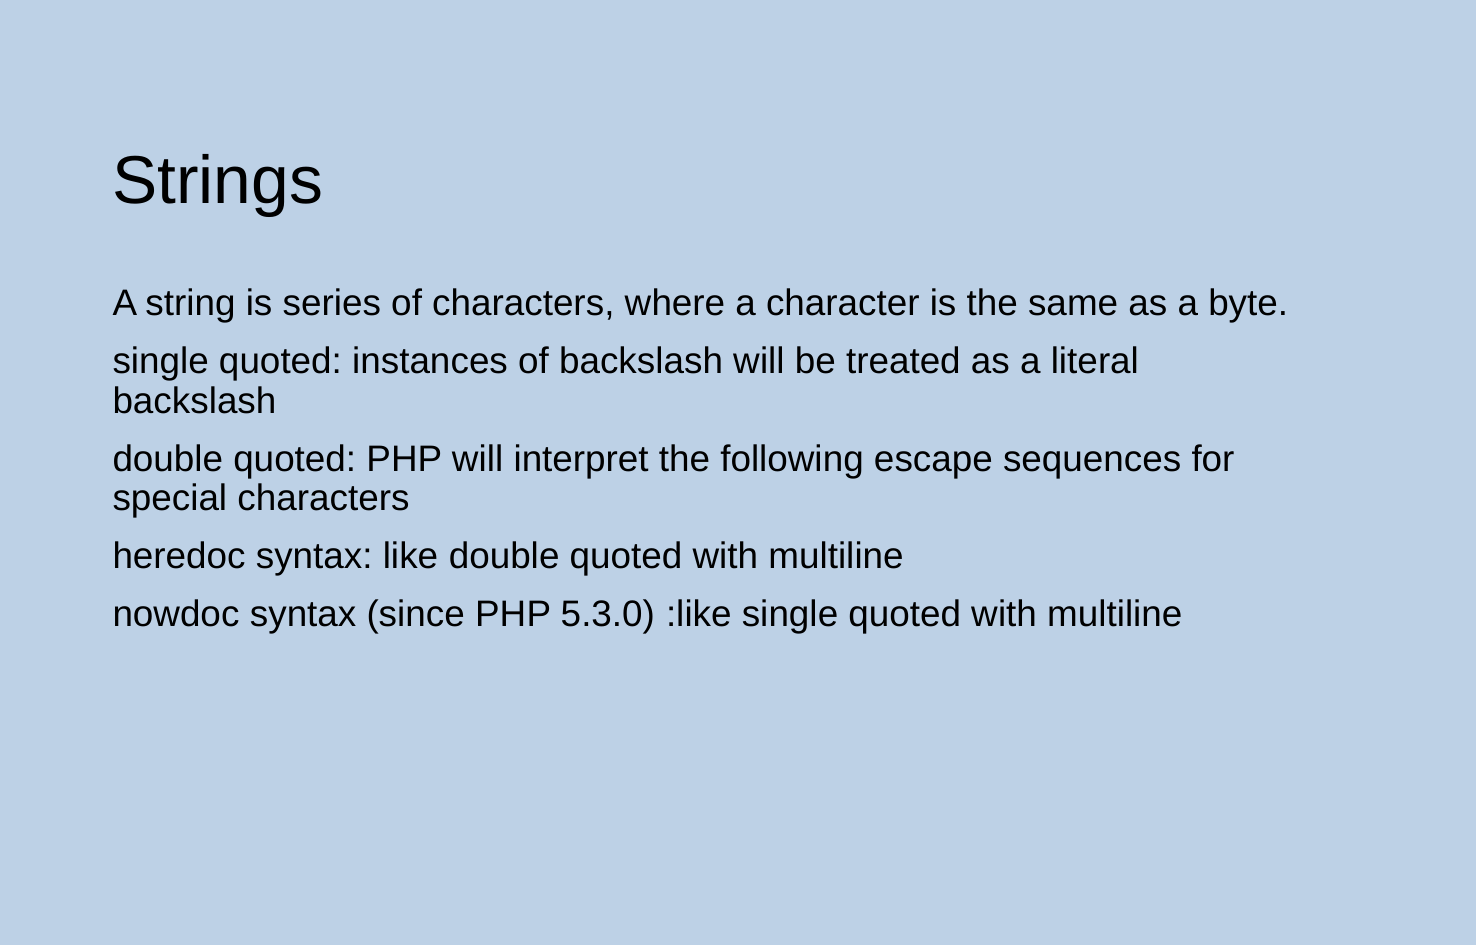

Strings
A string is series of characters, where a character is the same as a byte.
single quoted: instances of backslash will be treated as a literal backslash
double quoted: PHP will interpret the following escape sequences for special characters
heredoc syntax: like double quoted with multiline
nowdoc syntax (since PHP 5.3.0) :like single quoted with multiline